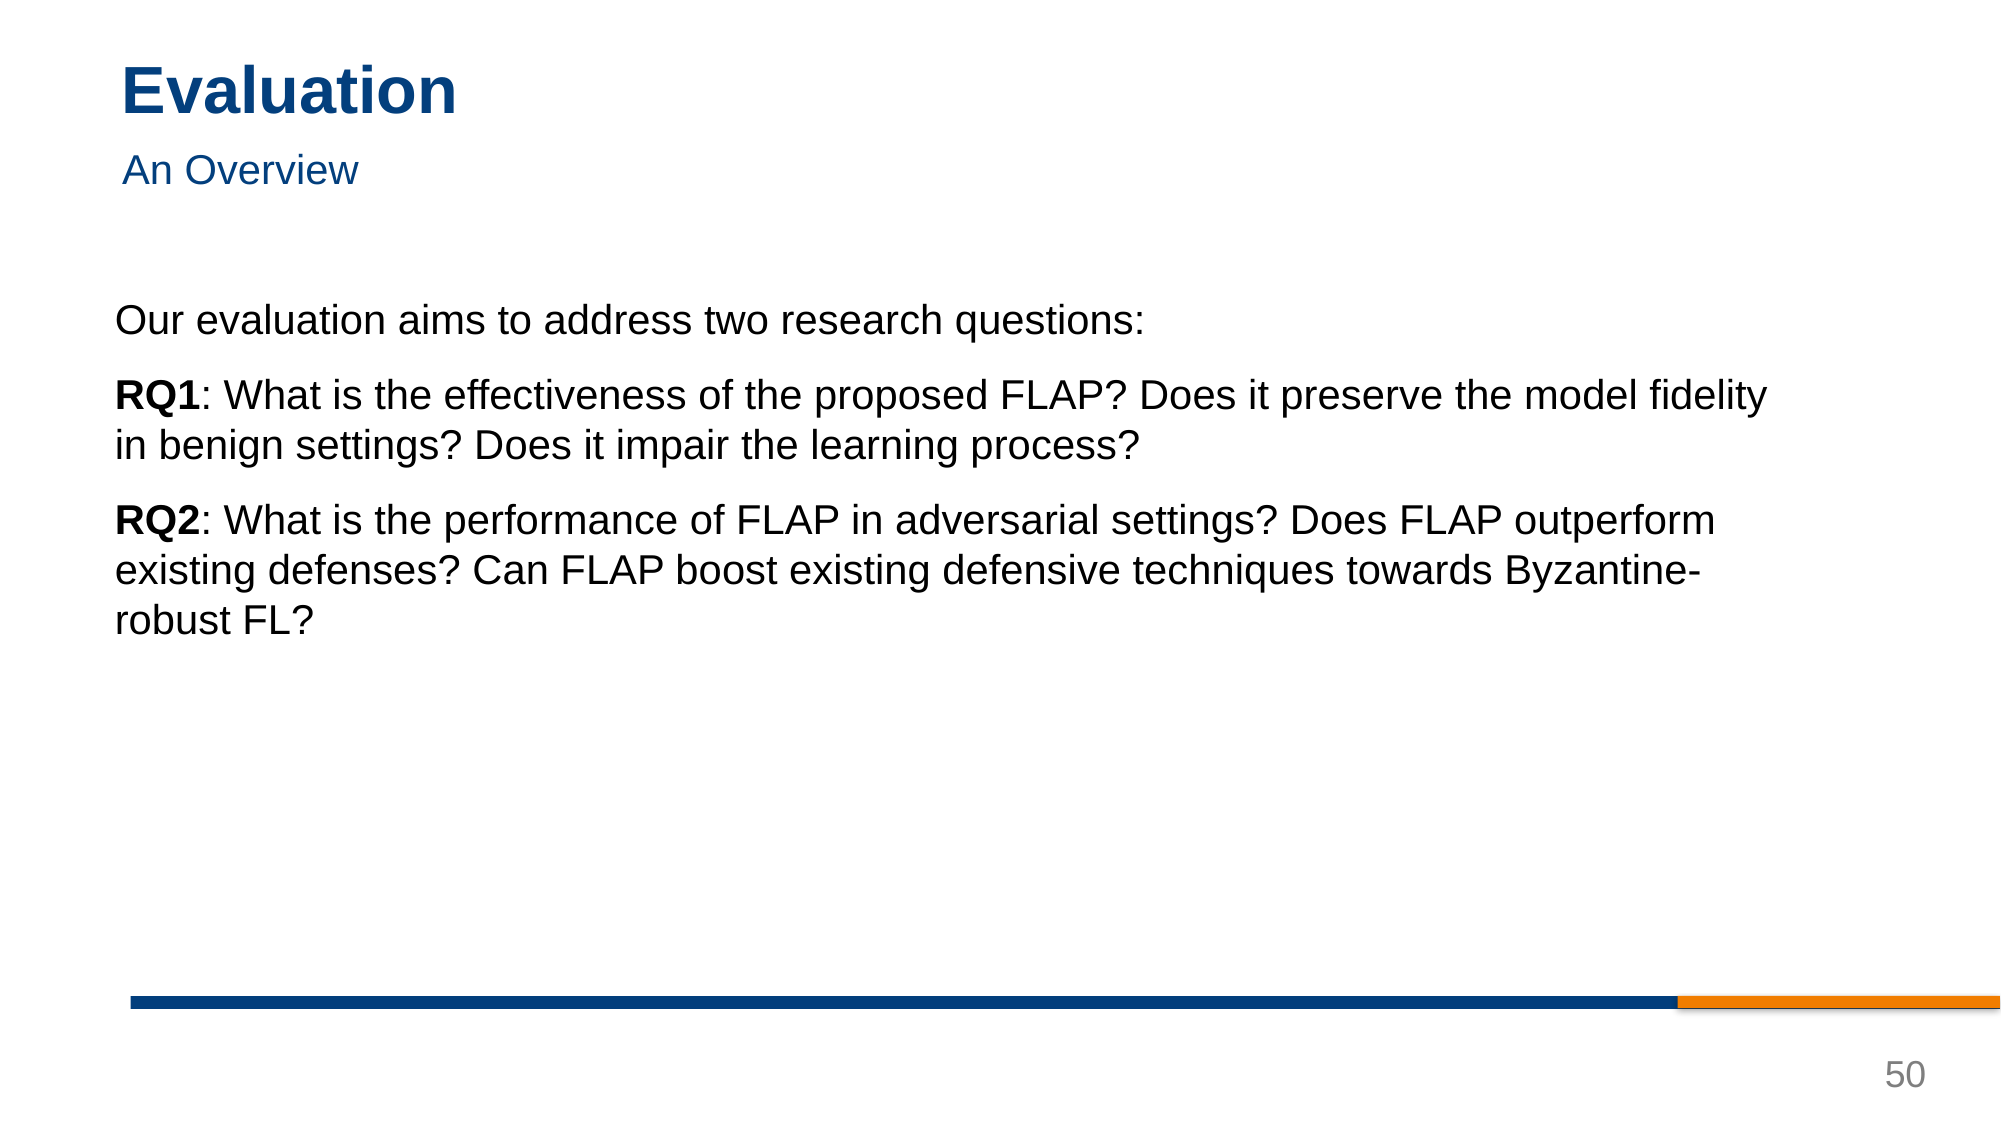

# Evaluation
An Overview
Our evaluation aims to address two research questions:
RQ1: What is the effectiveness of the proposed FLAP? Does it preserve the model fidelity in benign settings? Does it impair the learning process?
RQ2: What is the performance of FLAP in adversarial settings? Does FLAP outperform existing defenses? Can FLAP boost existing defensive techniques towards Byzantine-robust FL?
50